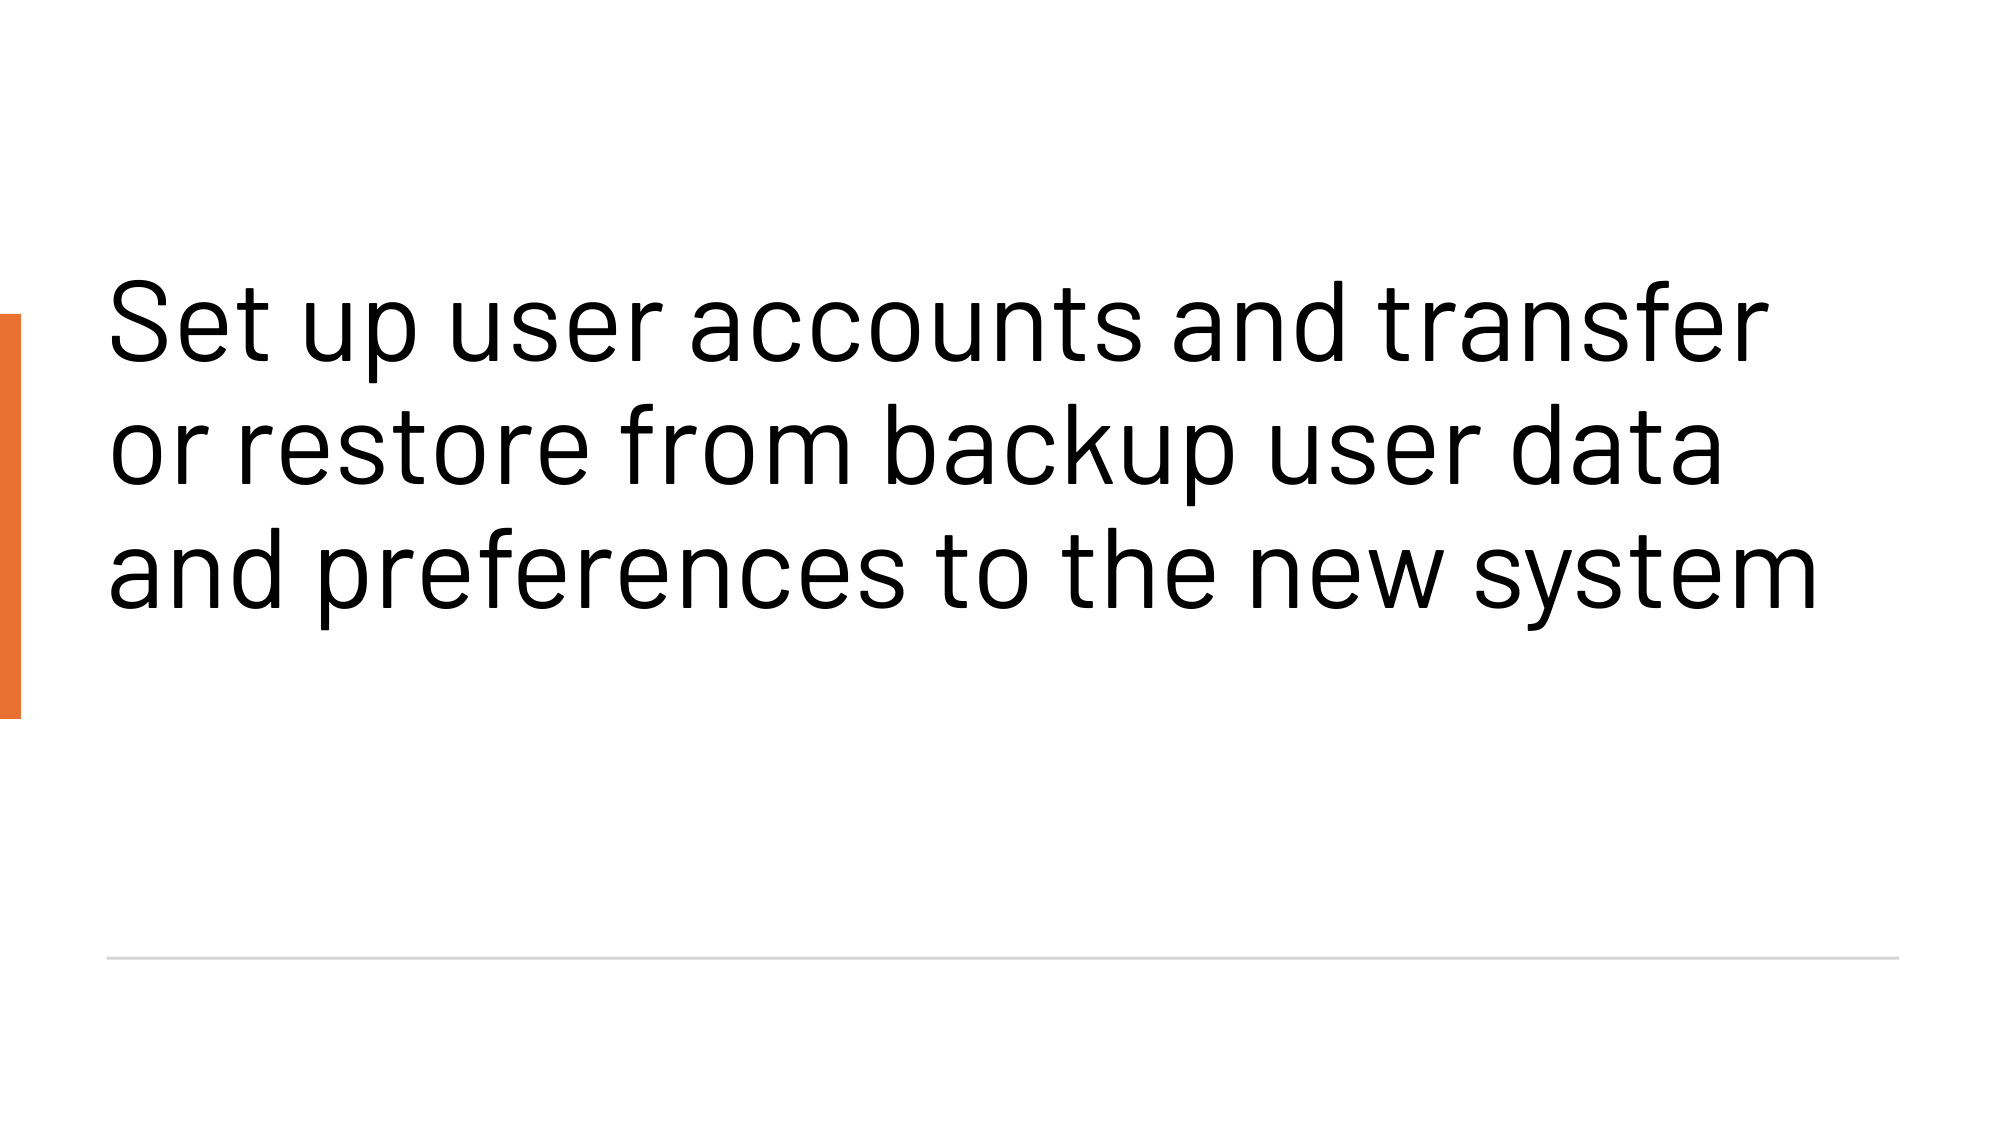

# Set up user accounts and transfer or restore from backup user data and preferences to the new system